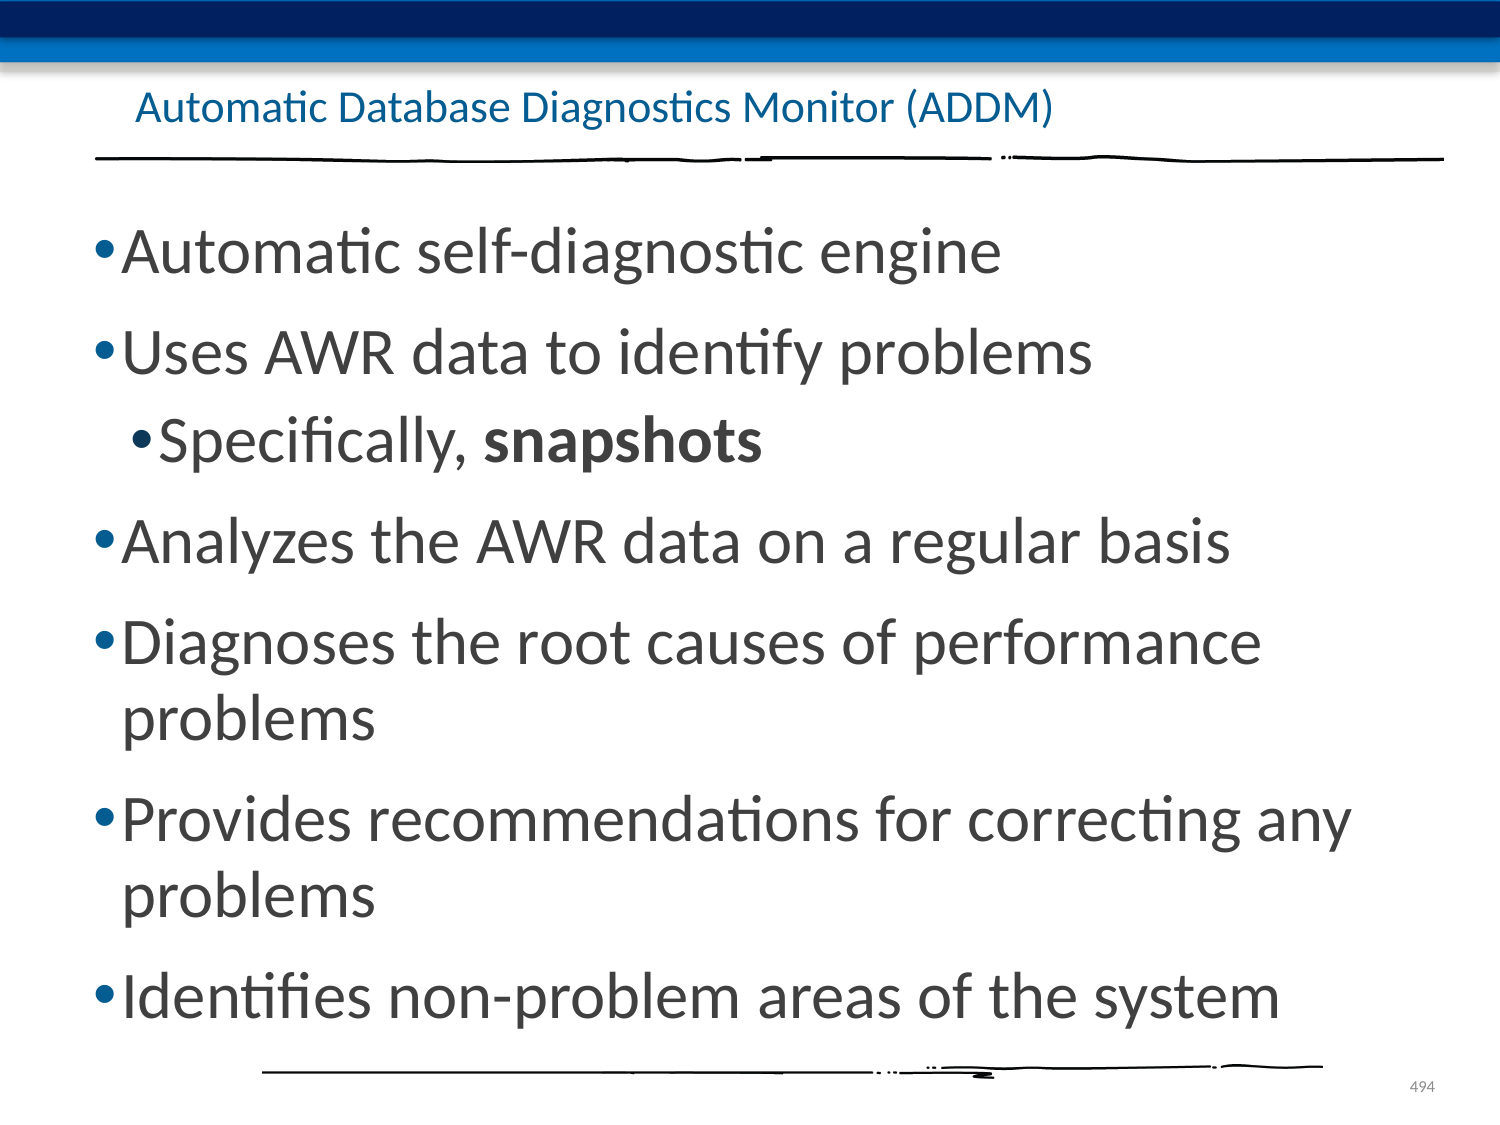

# Automatic Database Diagnostics Monitor (ADDM)
Automatic self-diagnostic engine
Uses AWR data to identify problems
Specifically, snapshots
Analyzes the AWR data on a regular basis
Diagnoses the root causes of performance problems
Provides recommendations for correcting any problems
Identifies non-problem areas of the system